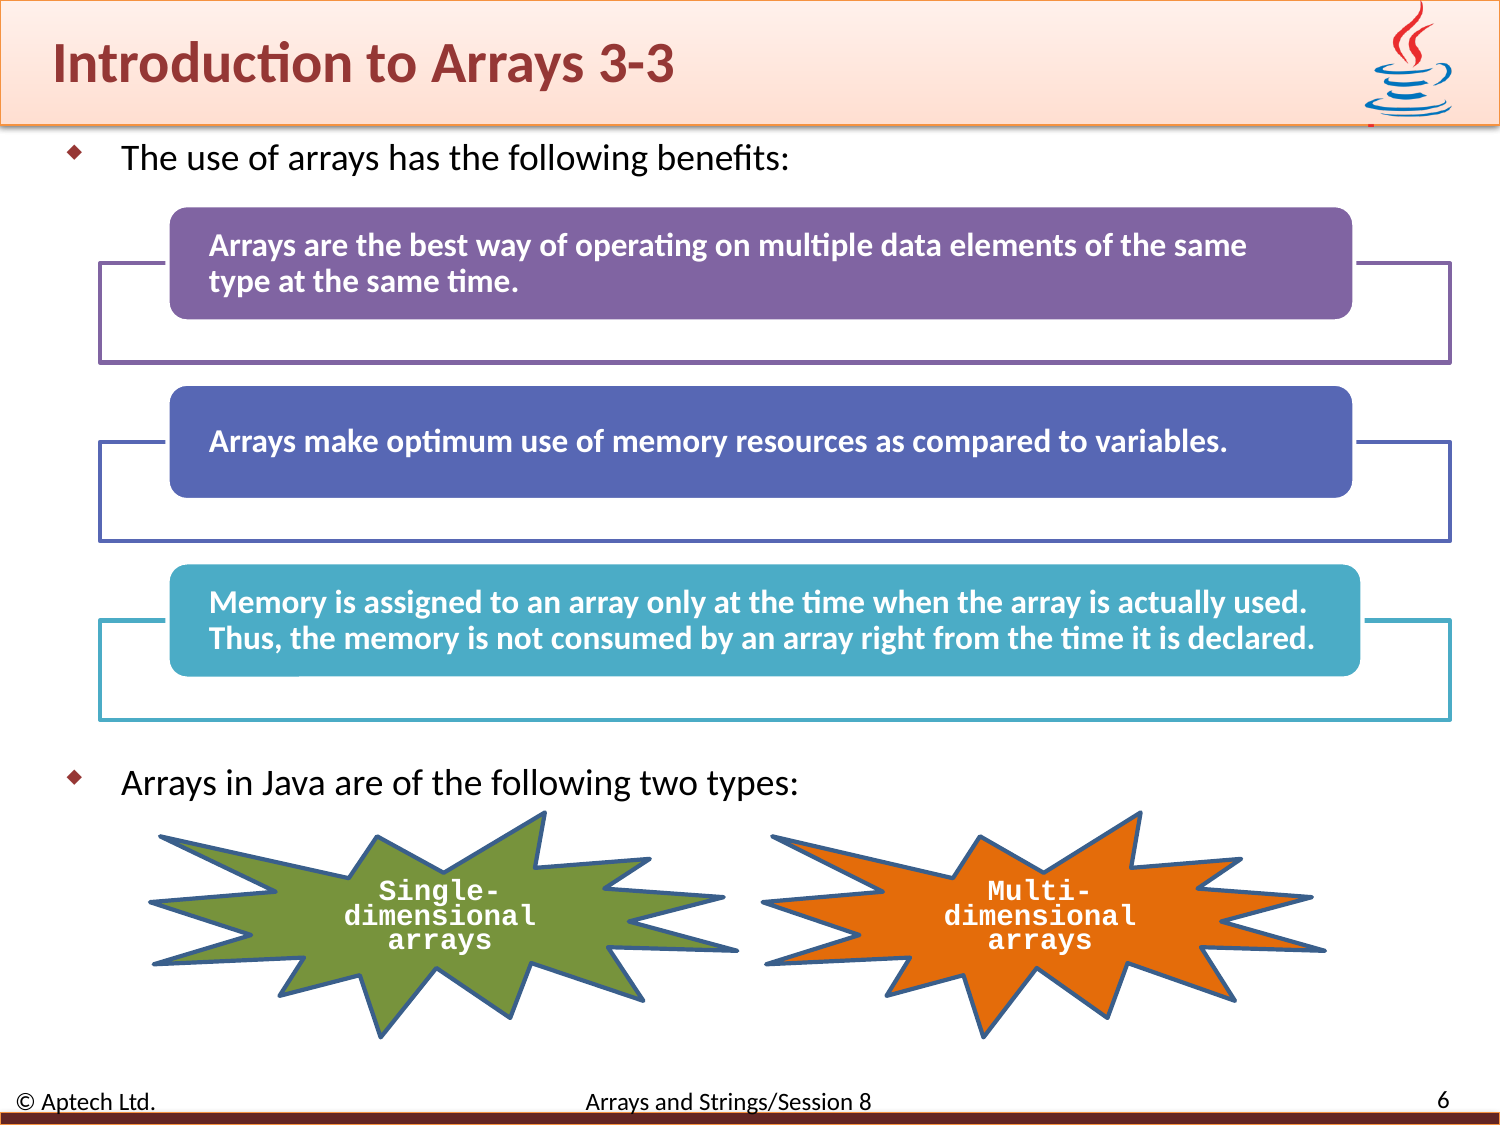

# Introduction to Arrays 3-3
The use of arrays has the following benefits:
Arrays are the best way of operating on multiple data elements of the same type at the same time.
Arrays make optimum use of memory resources as compared to variables.
Memory is assigned to an array only at the time when the array is actually used. Thus, the memory is not consumed by an array right from the time it is declared.
Arrays in Java are of the following two types:
Single-dimensional arrays
Multi-dimensional arrays
6
© Aptech Ltd.                                                                           Arrays and Strings/Session 8